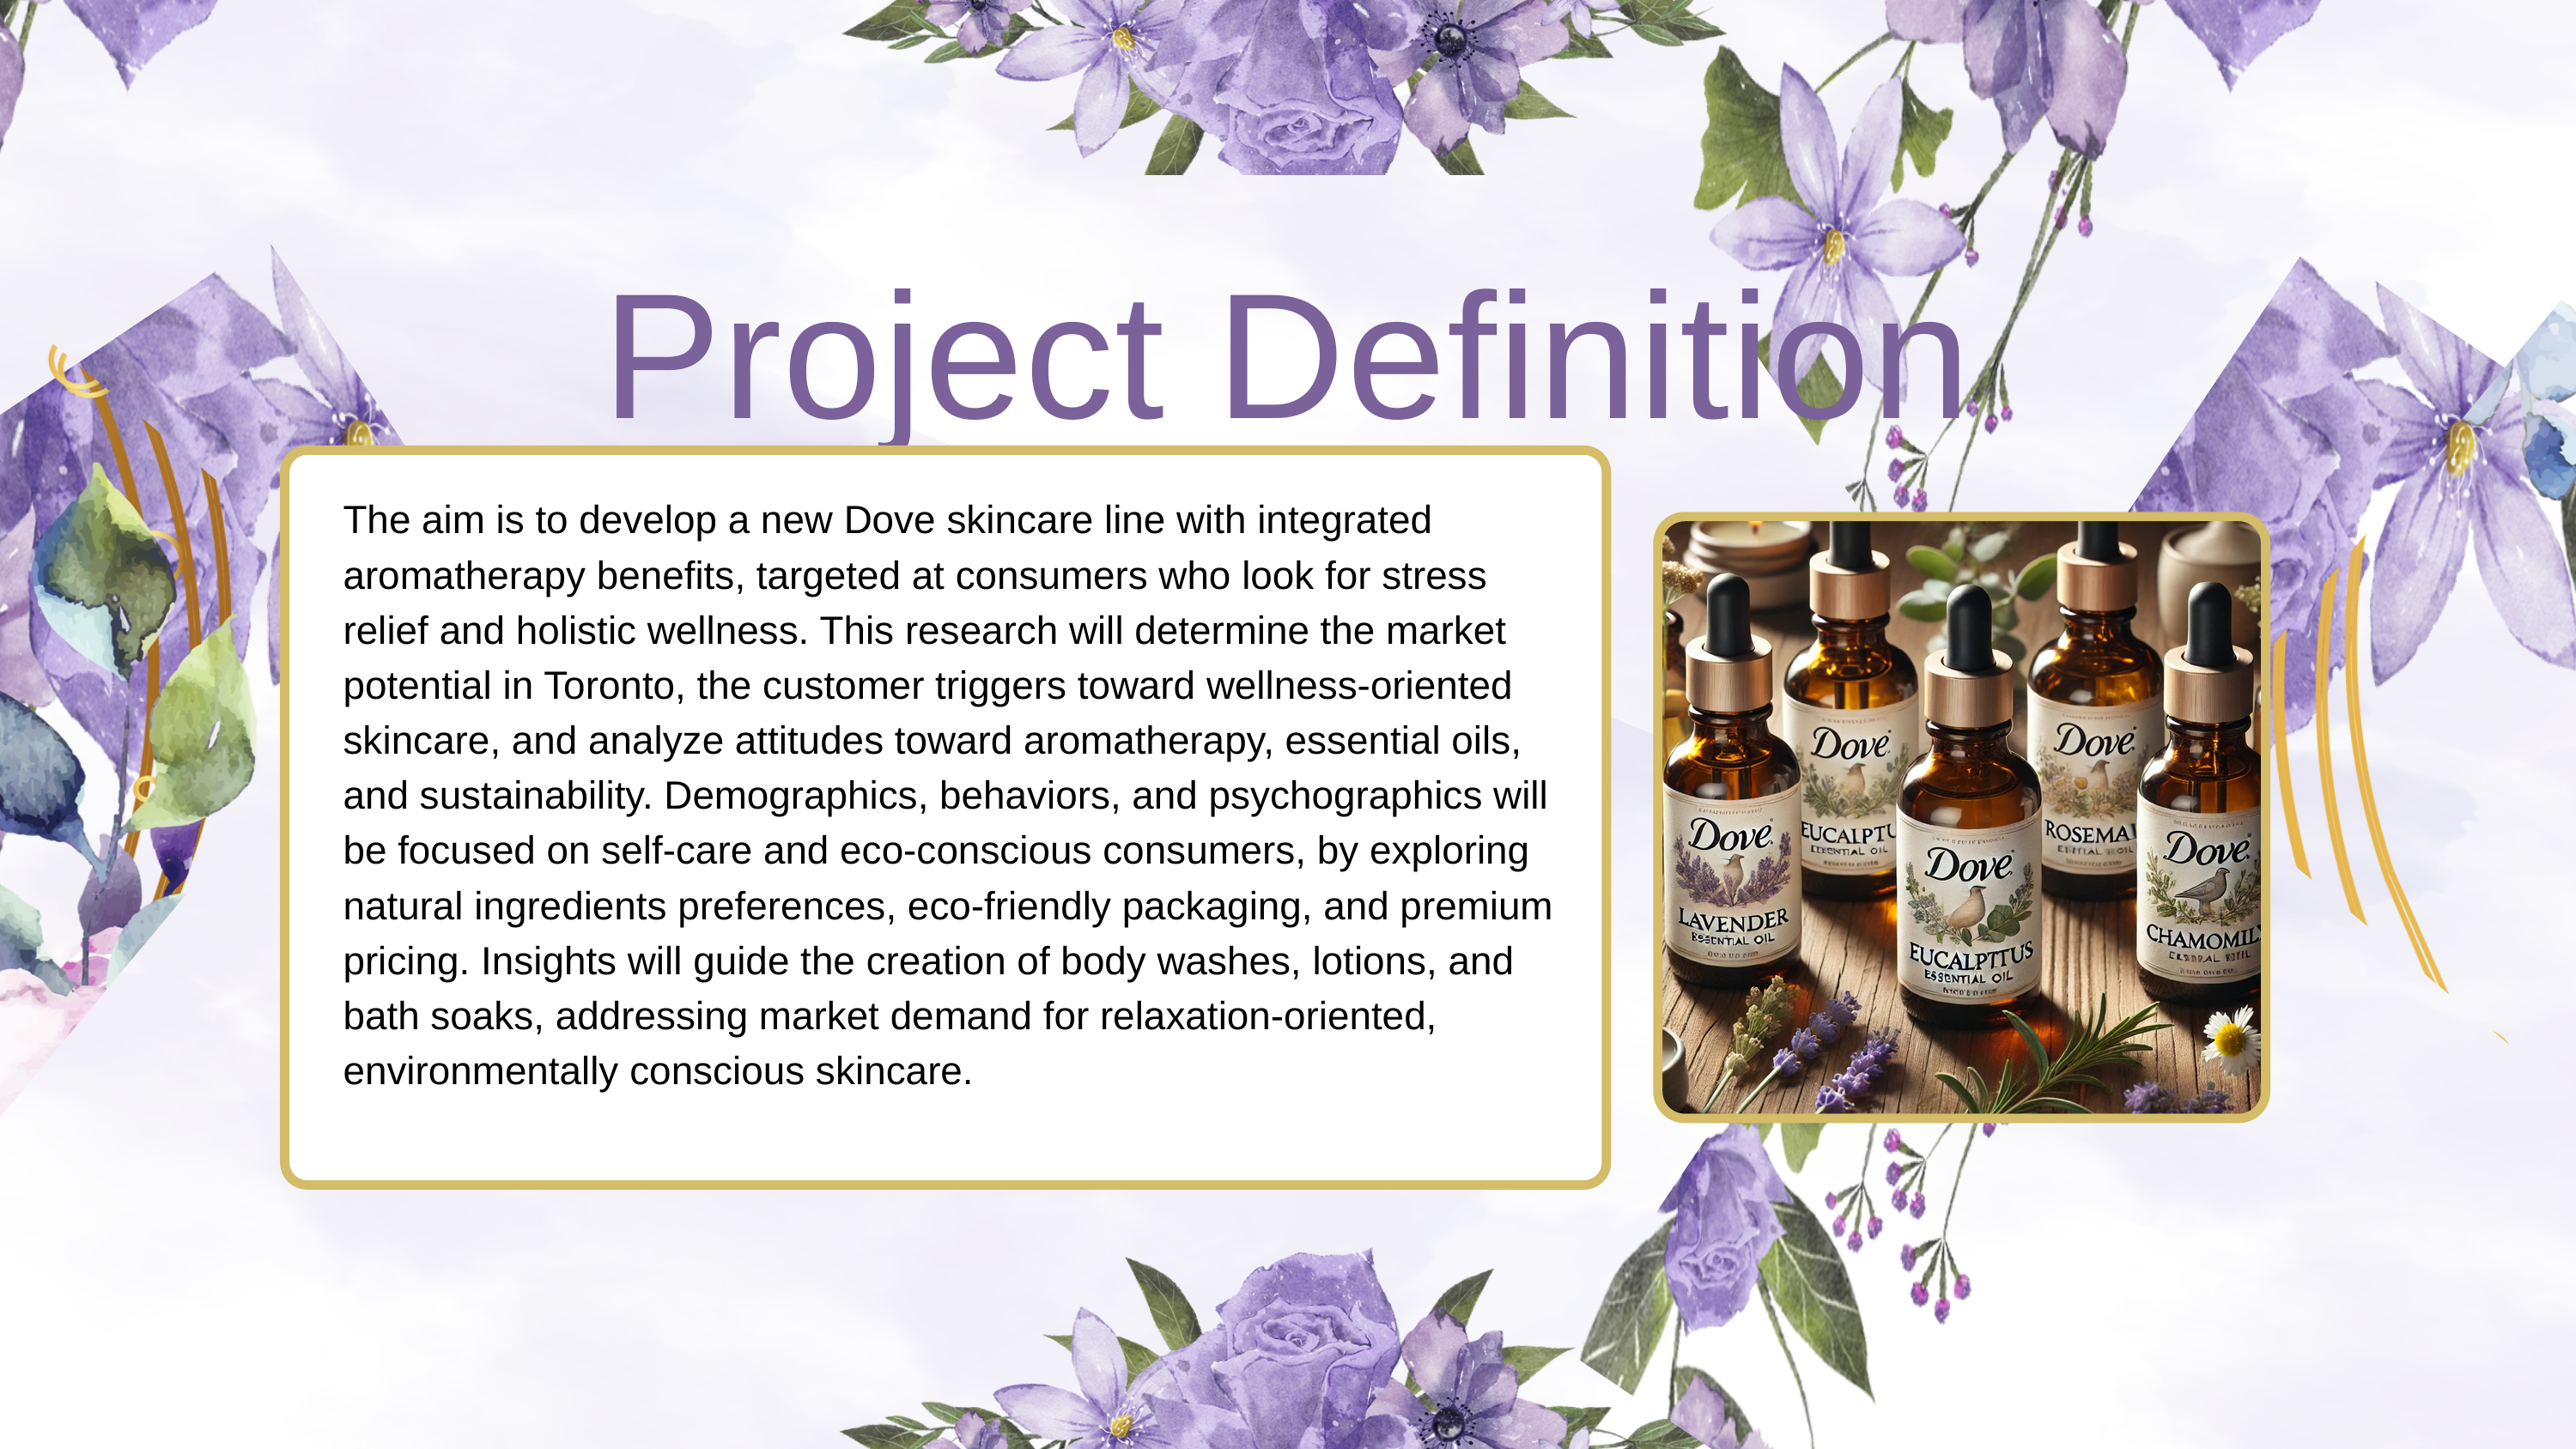

Project Definition

The aim is to develop a new Dove skincare line with integrated aromatherapy benefits, targeted at consumers who look for stress relief and holistic wellness. This research will determine the market potential in Toronto, the customer triggers toward wellness-oriented skincare, and analyze attitudes toward aromatherapy, essential oils, and sustainability. Demographics, behaviors, and psychographics will be focused on self-care and eco-conscious consumers, by exploring natural ingredients preferences, eco-friendly packaging, and premium pricing. Insights will guide the creation of body washes, lotions, and bath soaks, addressing market demand for relaxation-oriented, environmentally conscious skincare.